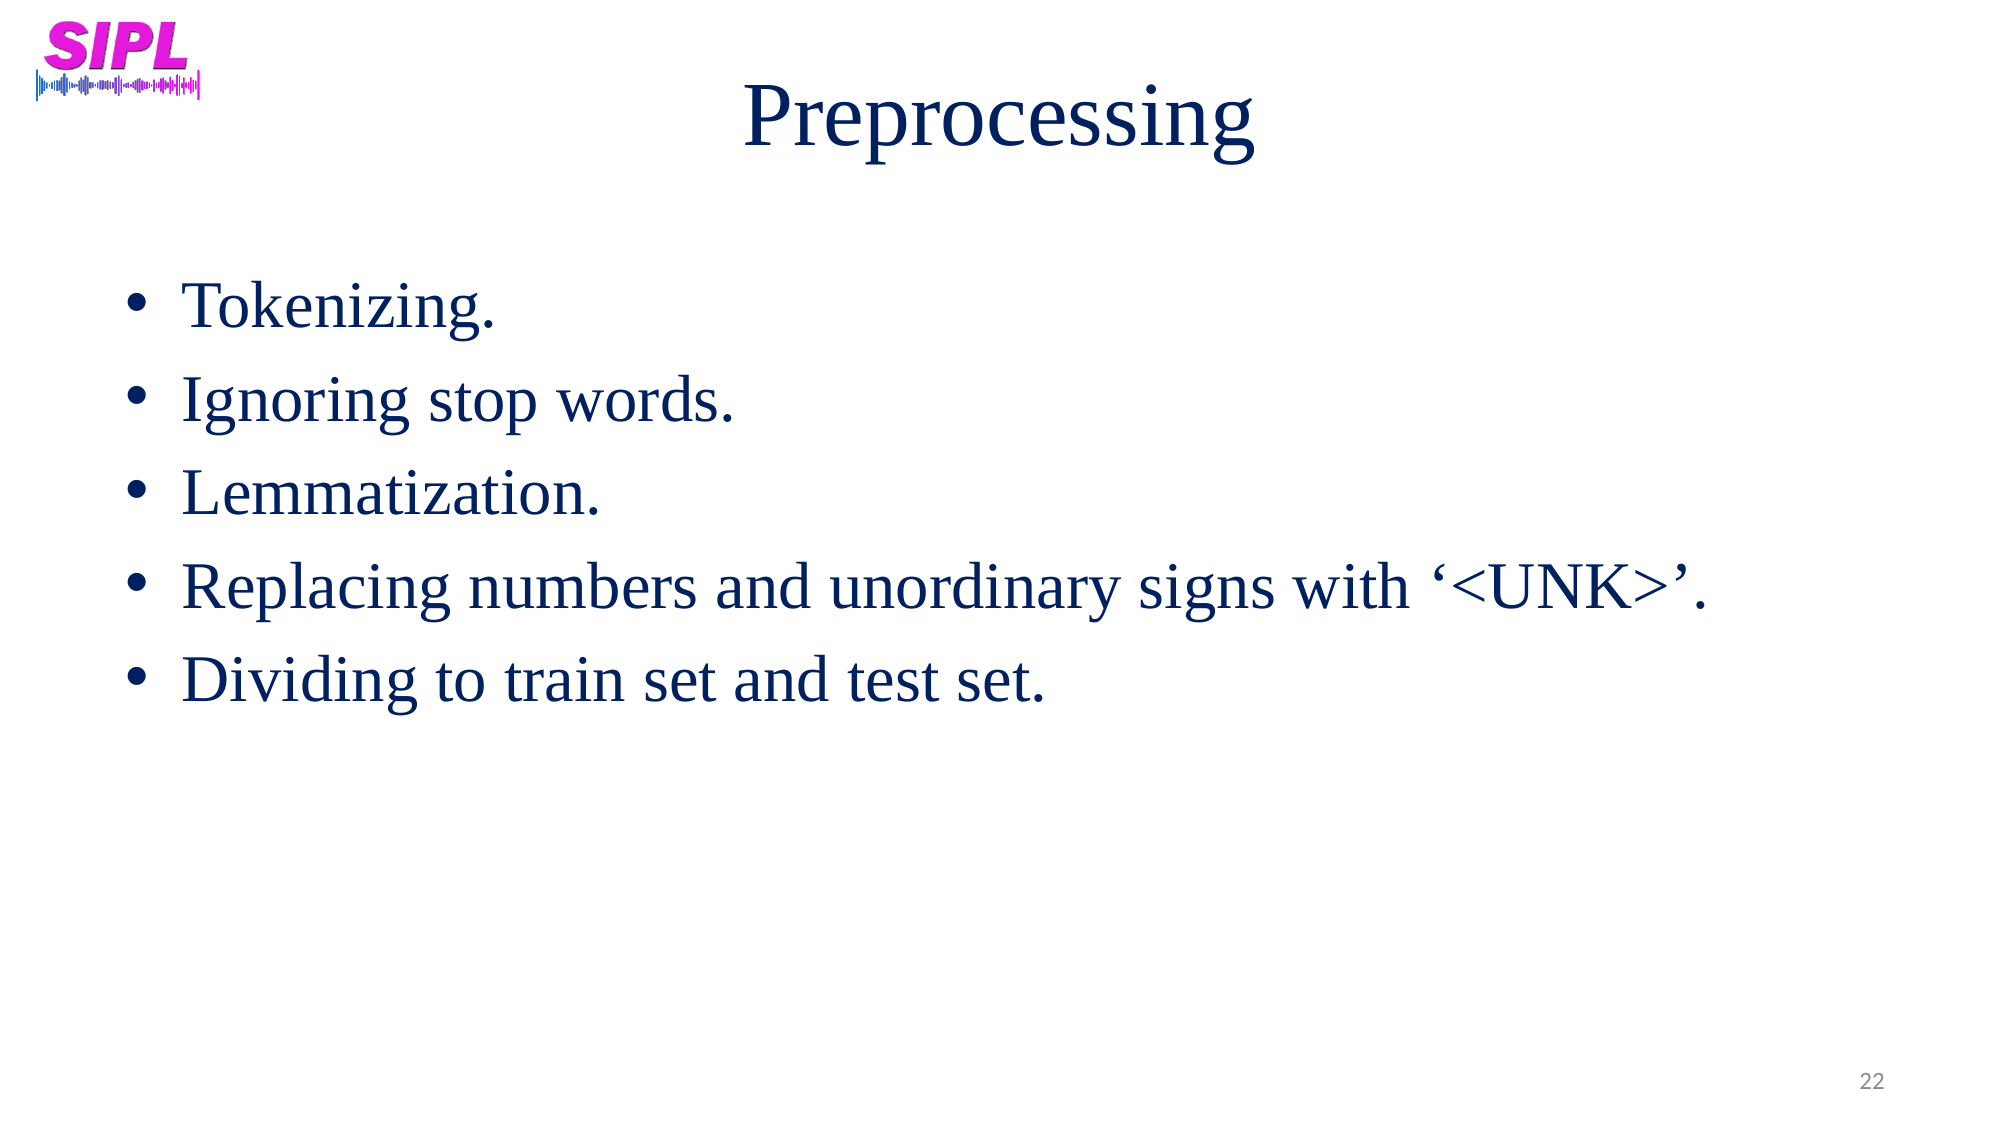

# Preprocessing
Tokenizing.
Ignoring stop words.
Lemmatization.
Replacing numbers and unordinary signs with ‘<UNK>’.
Dividing to train set and test set.
22